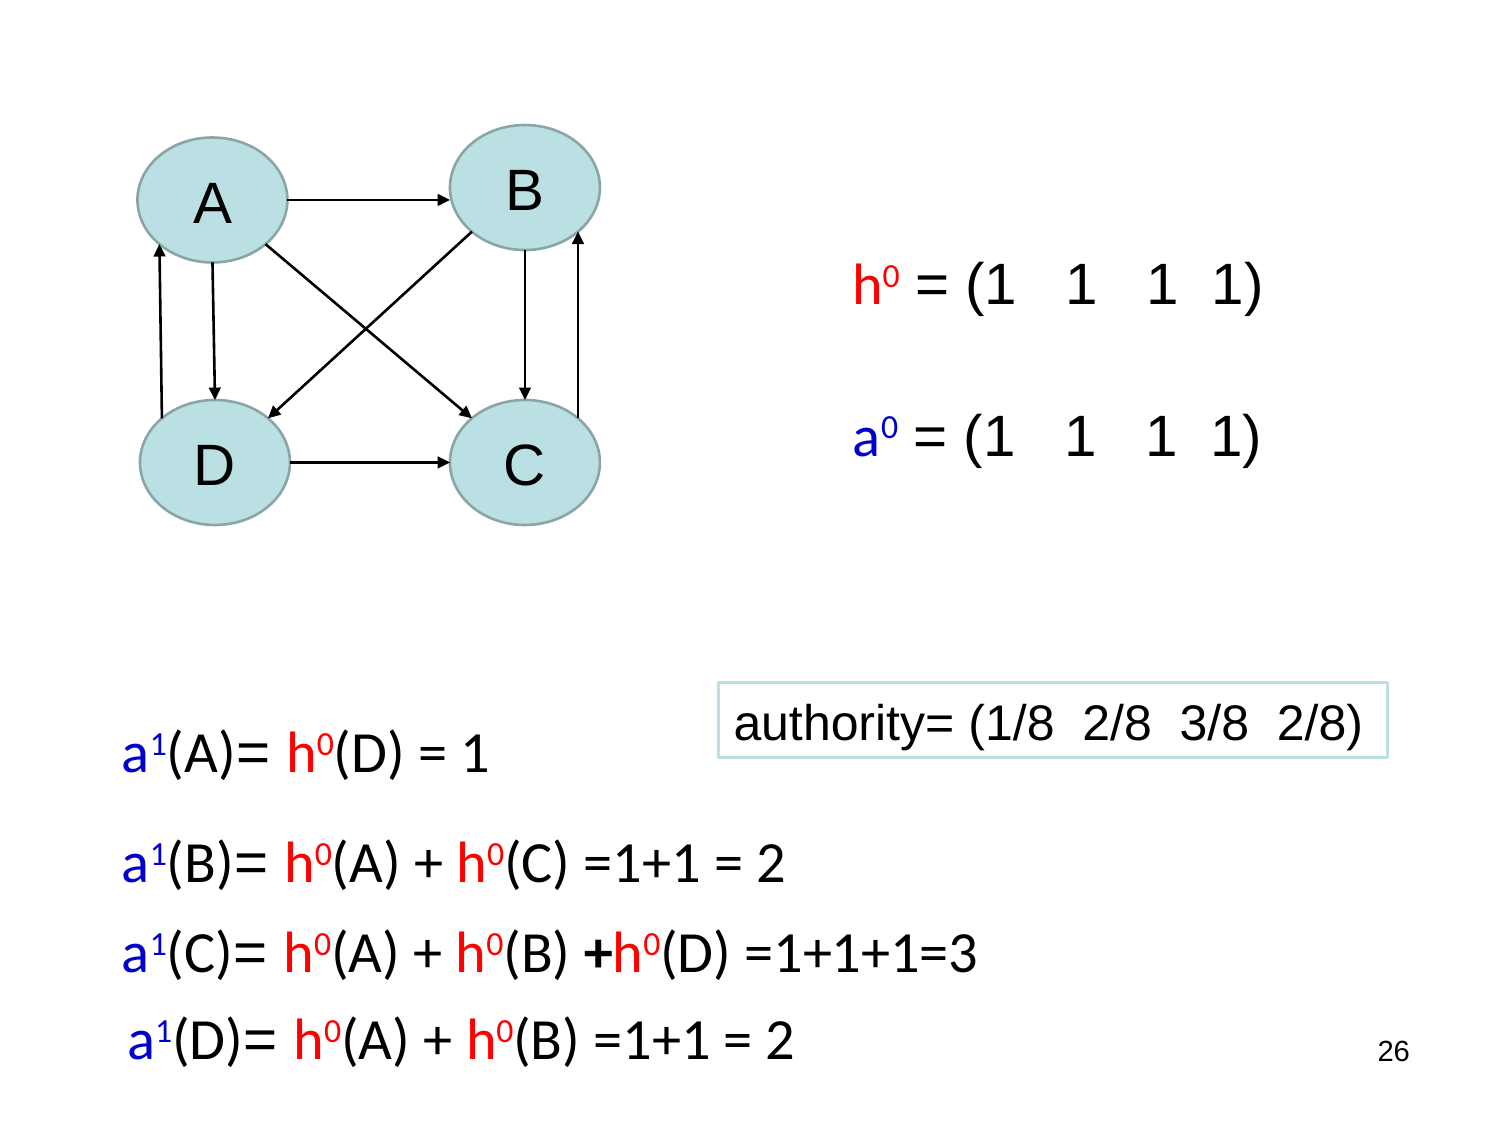

B
A
h0  = (1   1   1  1)
 a0  = (1   1   1  1)
D
C
authority= (1/8  2/8  3/8  2/8)
a1(A)= h0(D) = 1
a1(B)= h0(A) + h0(C) =1+1 = 2
a1(C)= h0(A) + h0(B) +h0(D) =1+1+1=3
a1(D)= h0(A) + h0(B) =1+1 = 2
26